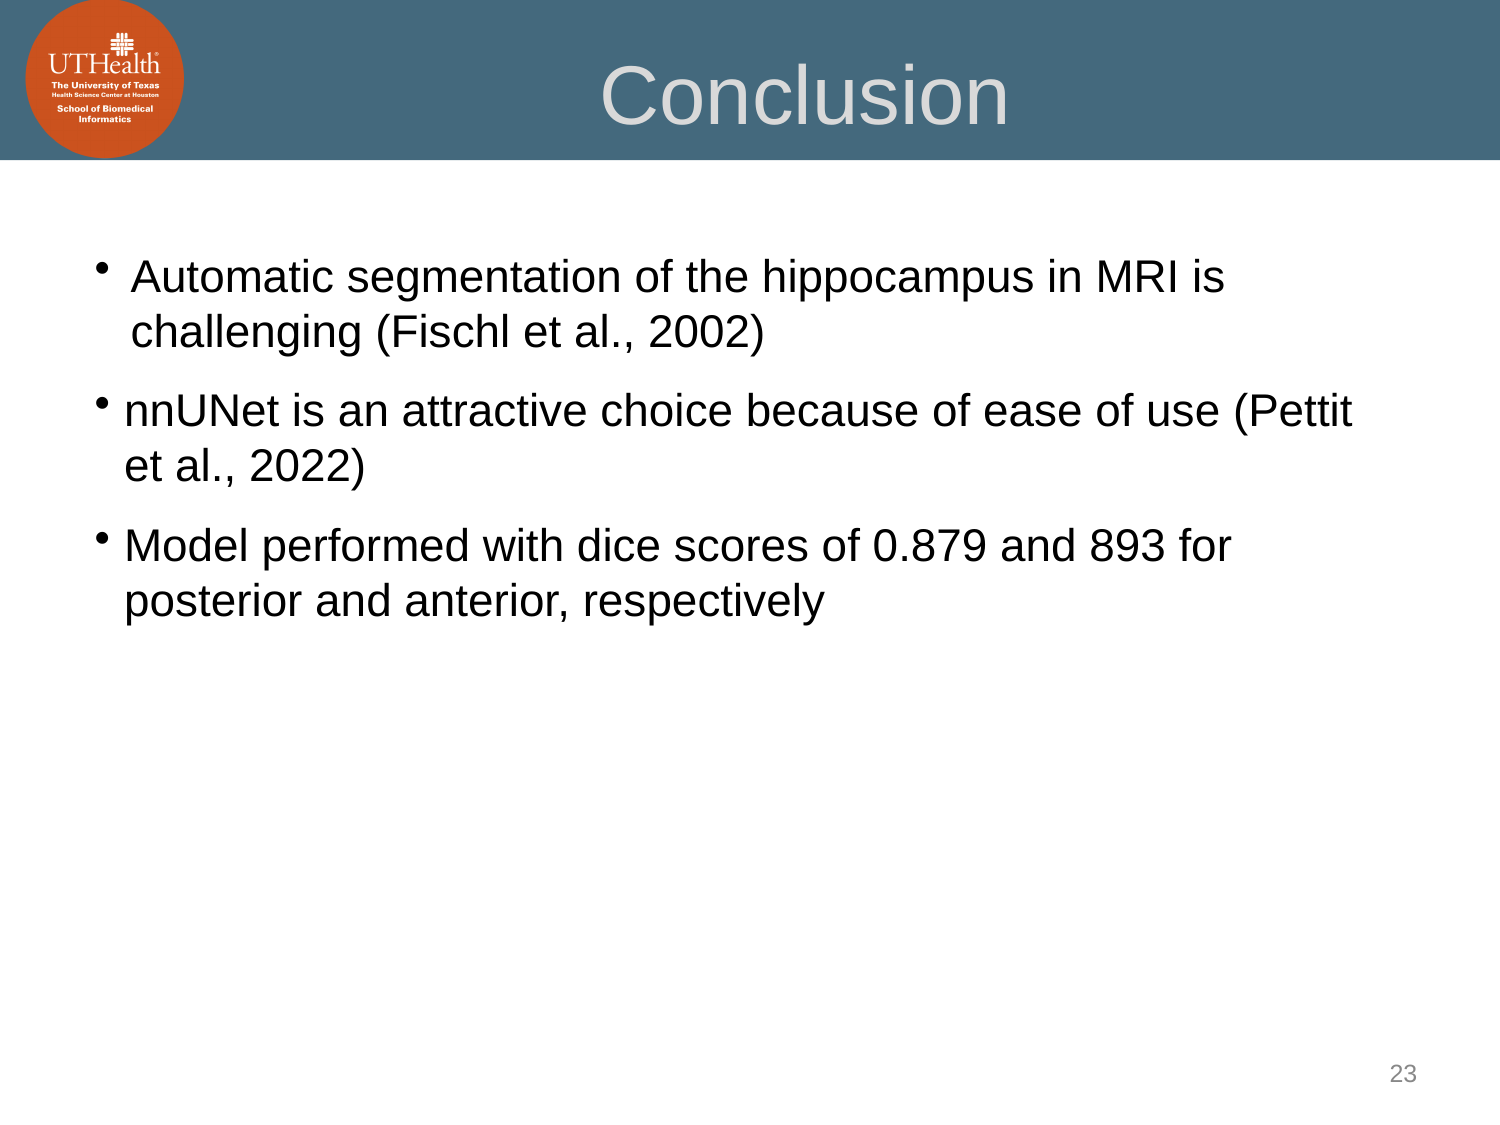

# Conclusion
Automatic segmentation of the hippocampus in MRI is challenging (Fischl et al., 2002)
nnUNet is an attractive choice because of ease of use (Pettit et al., 2022)
Model performed with dice scores of 0.879 and 893 for posterior and anterior, respectively
23